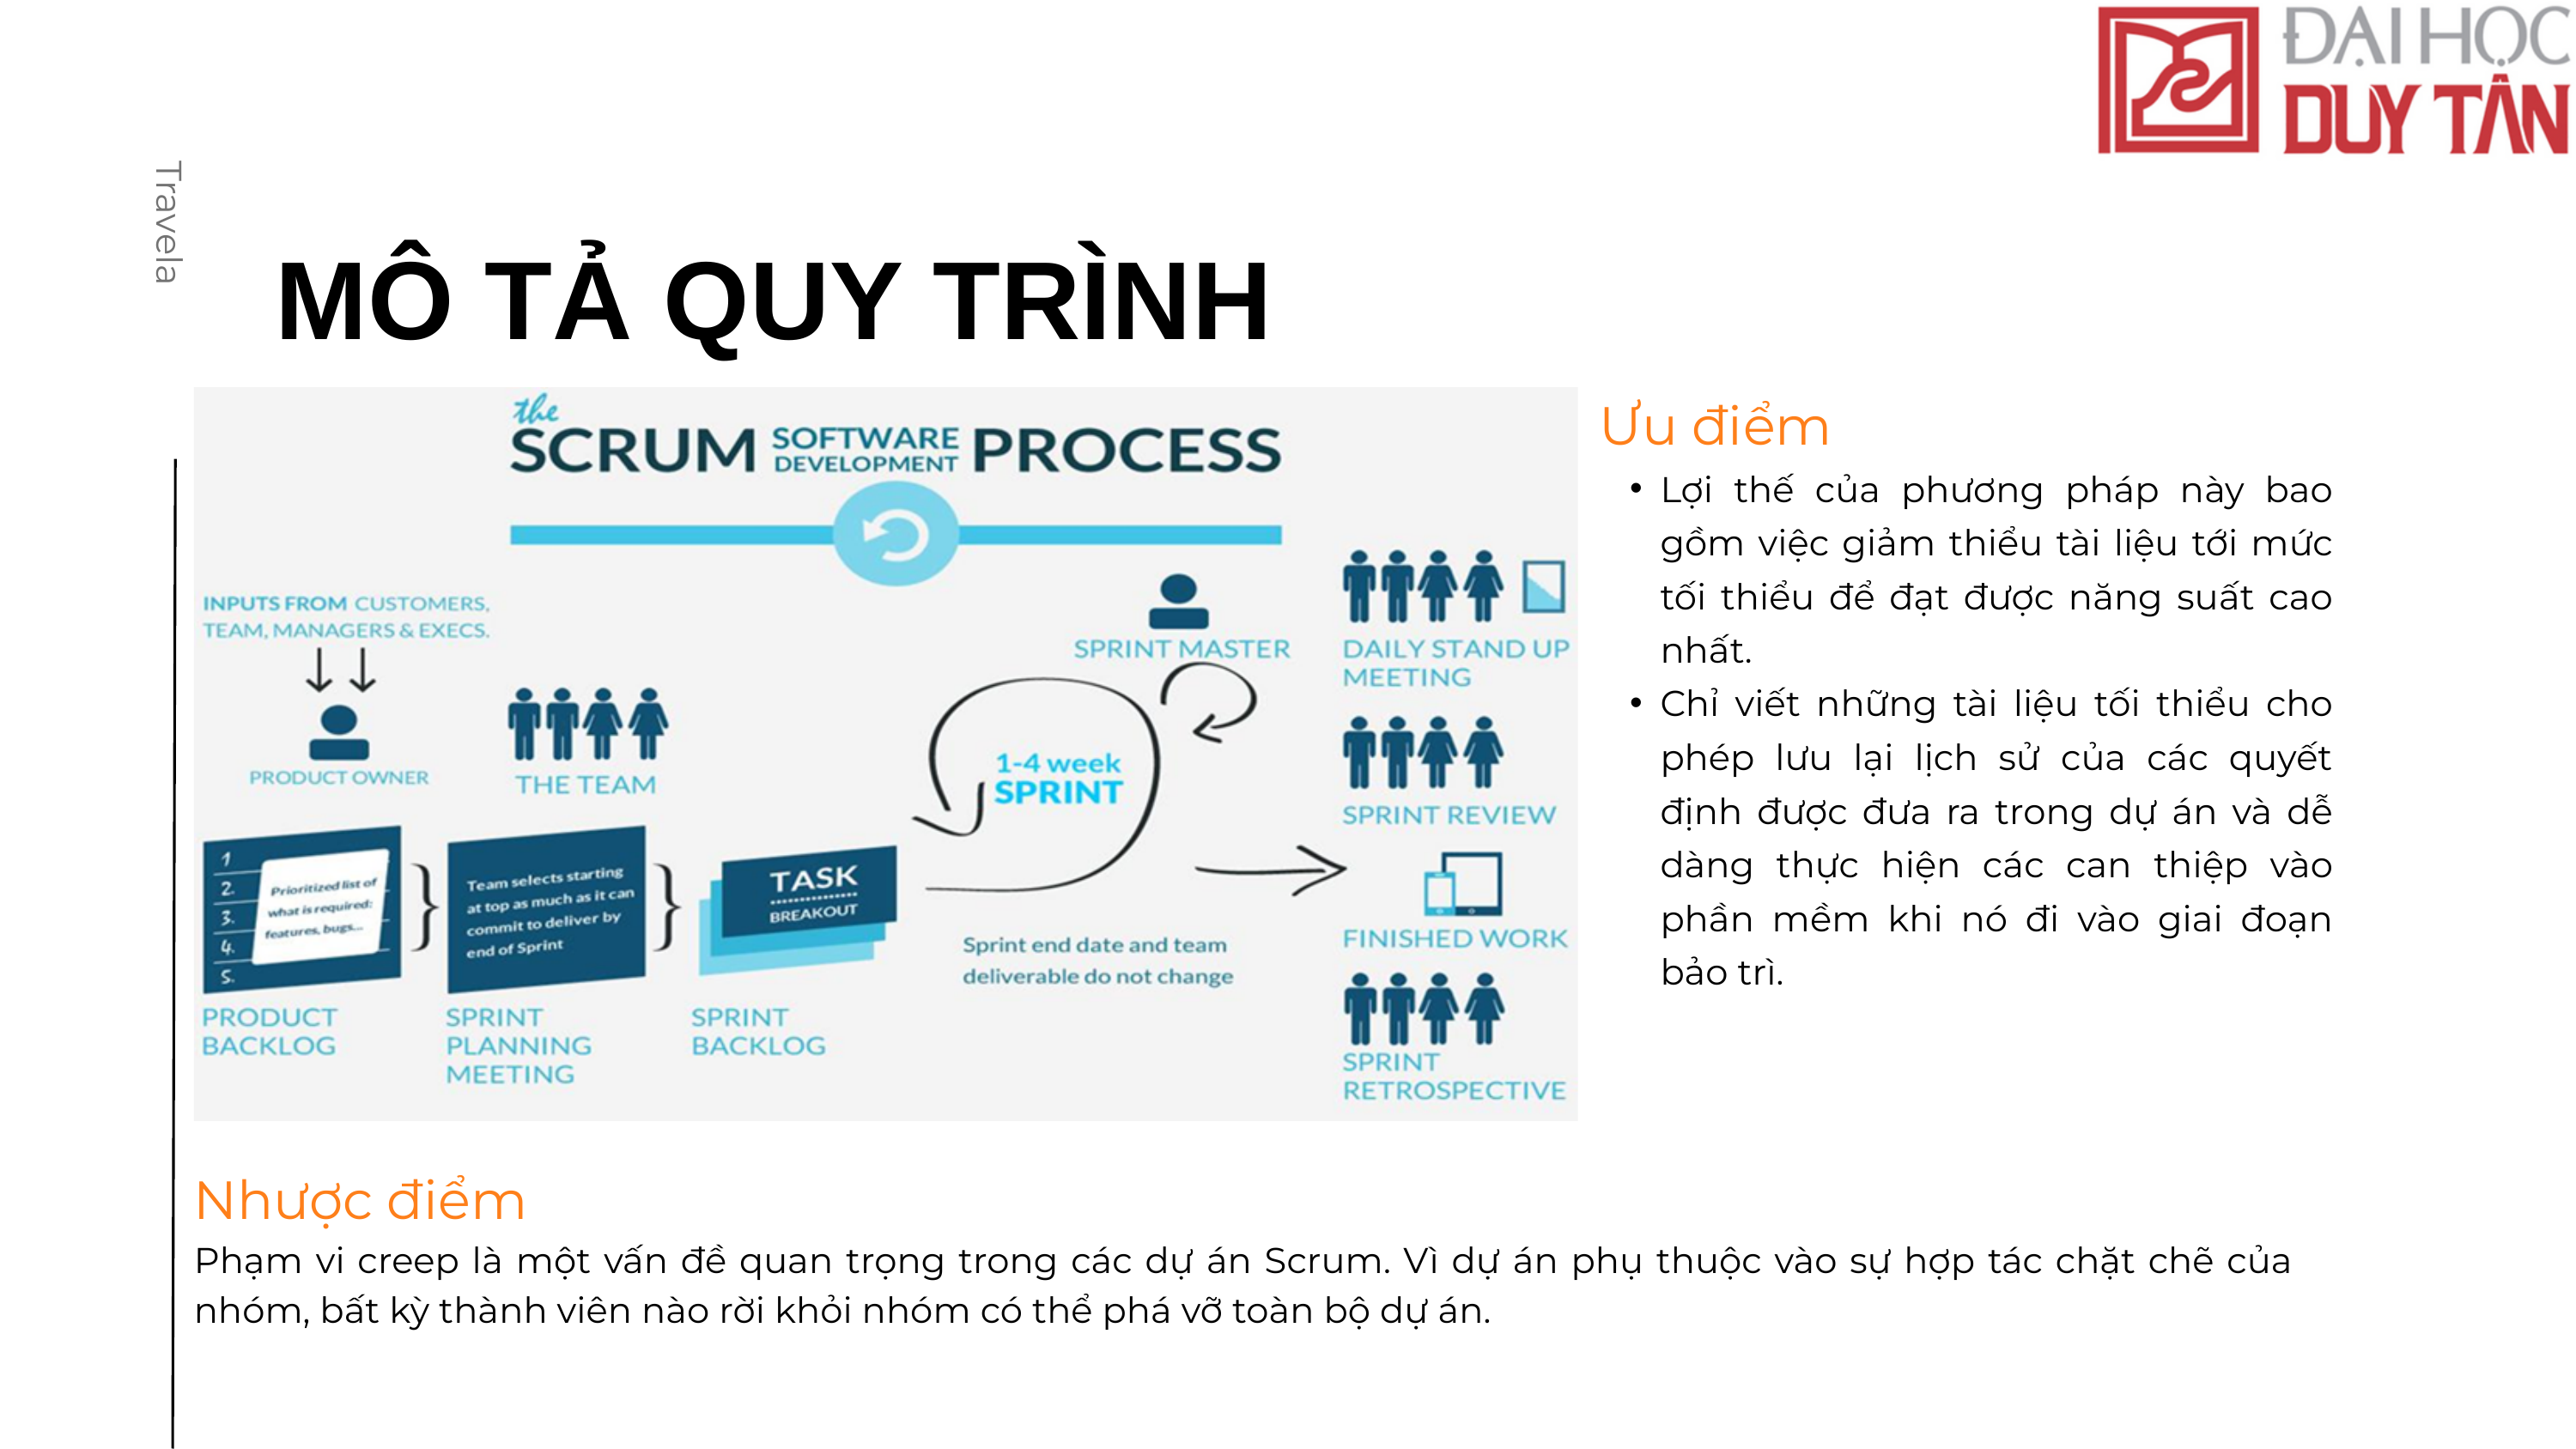

MÔ TẢ QUY TRÌNH
Travela
Ưu điểm
Lợi thế của phương pháp này bao gồm việc giảm thiểu tài liệu tới mức tối thiểu để đạt được năng suất cao nhất.
Chỉ viết những tài liệu tối thiểu cho phép lưu lại lịch sử của các quyết định được đưa ra trong dự án và dễ dàng thực hiện các can thiệp vào phần mềm khi nó đi vào giai đoạn bảo trì.

Nhược điểm
Phạm vi creep là một vấn đề quan trọng trong các dự án Scrum. Vì dự án phụ thuộc vào sự hợp tác chặt chẽ của nhóm, bất kỳ thành viên nào rời khỏi nhóm có thể phá vỡ toàn bộ dự án.